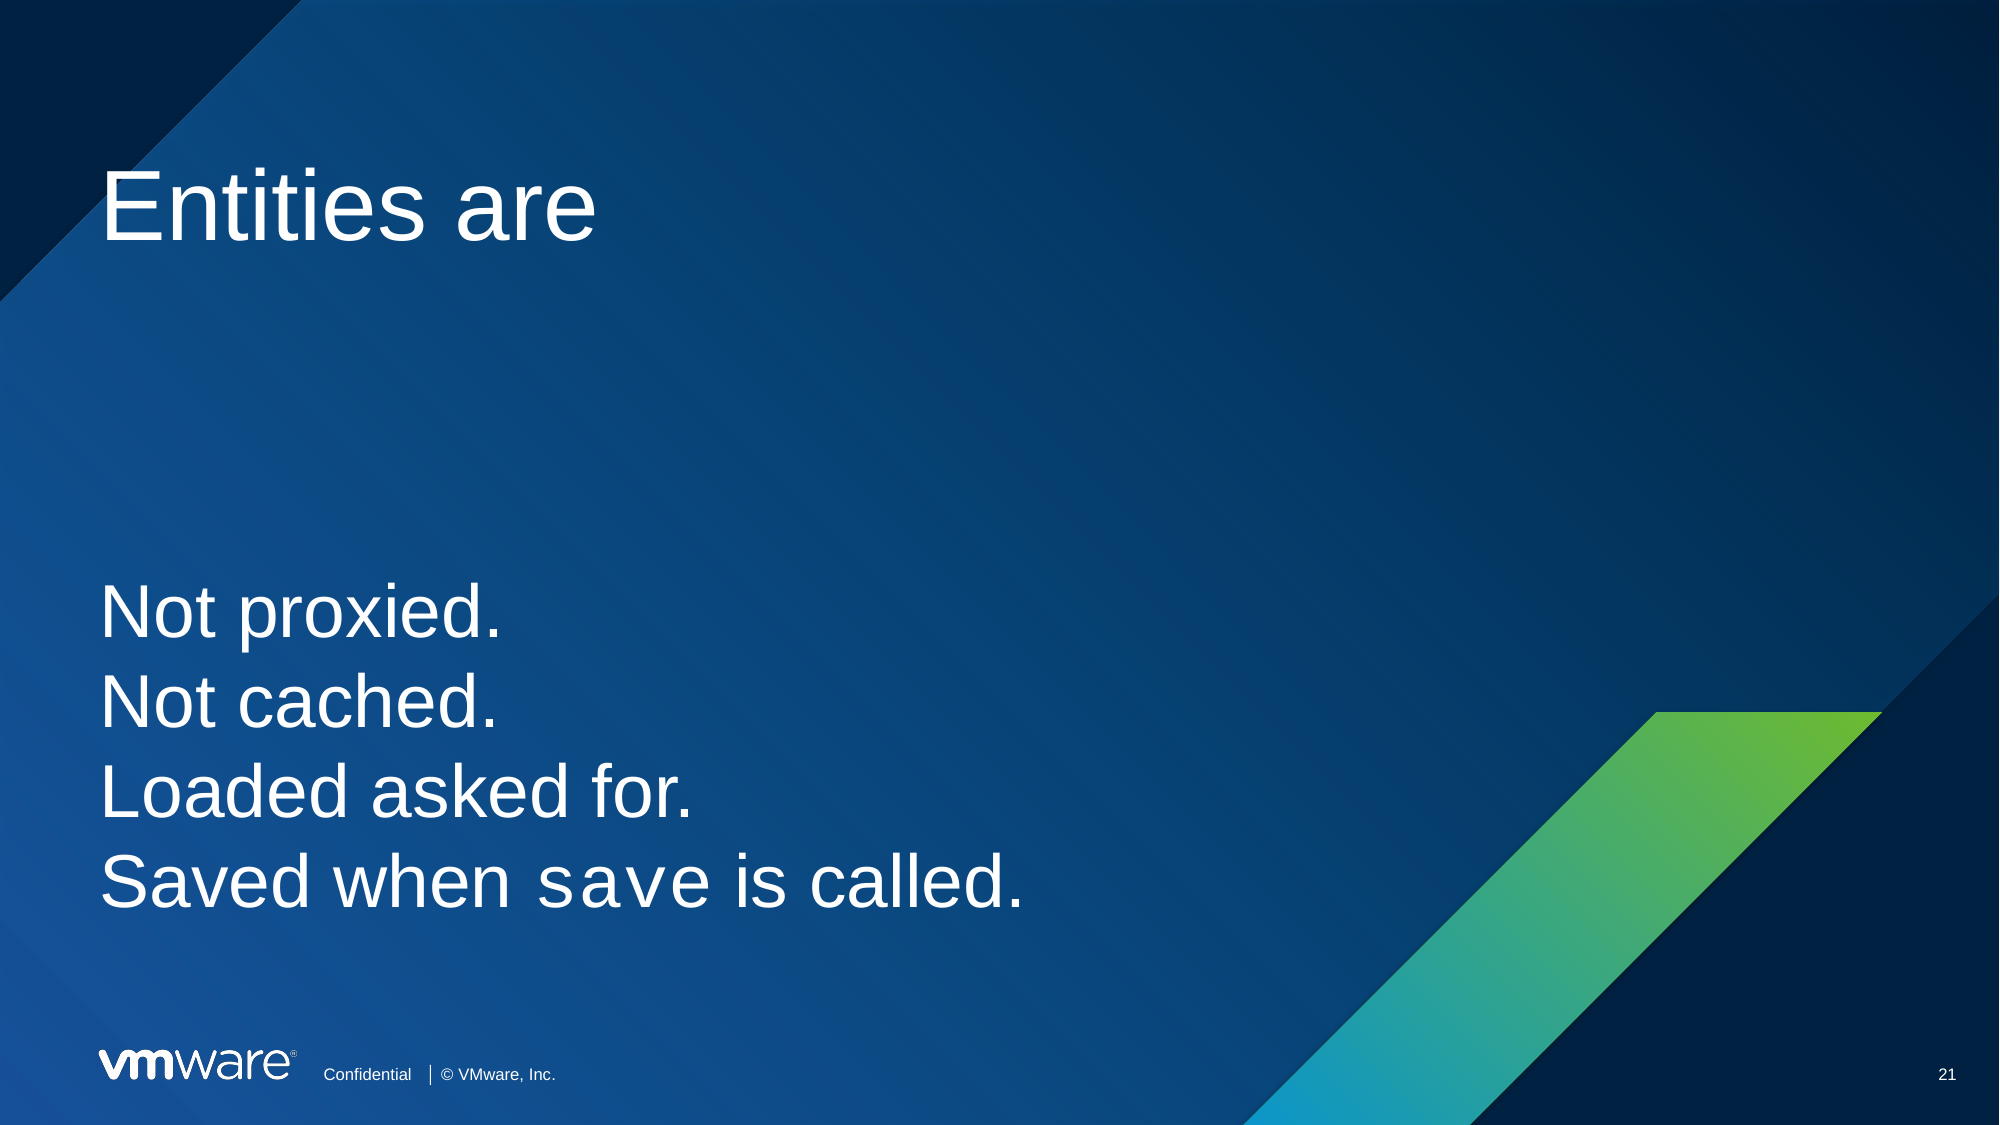

Entities are
Not proxied.
Not cached.
Loaded asked for.
Saved when save is called.